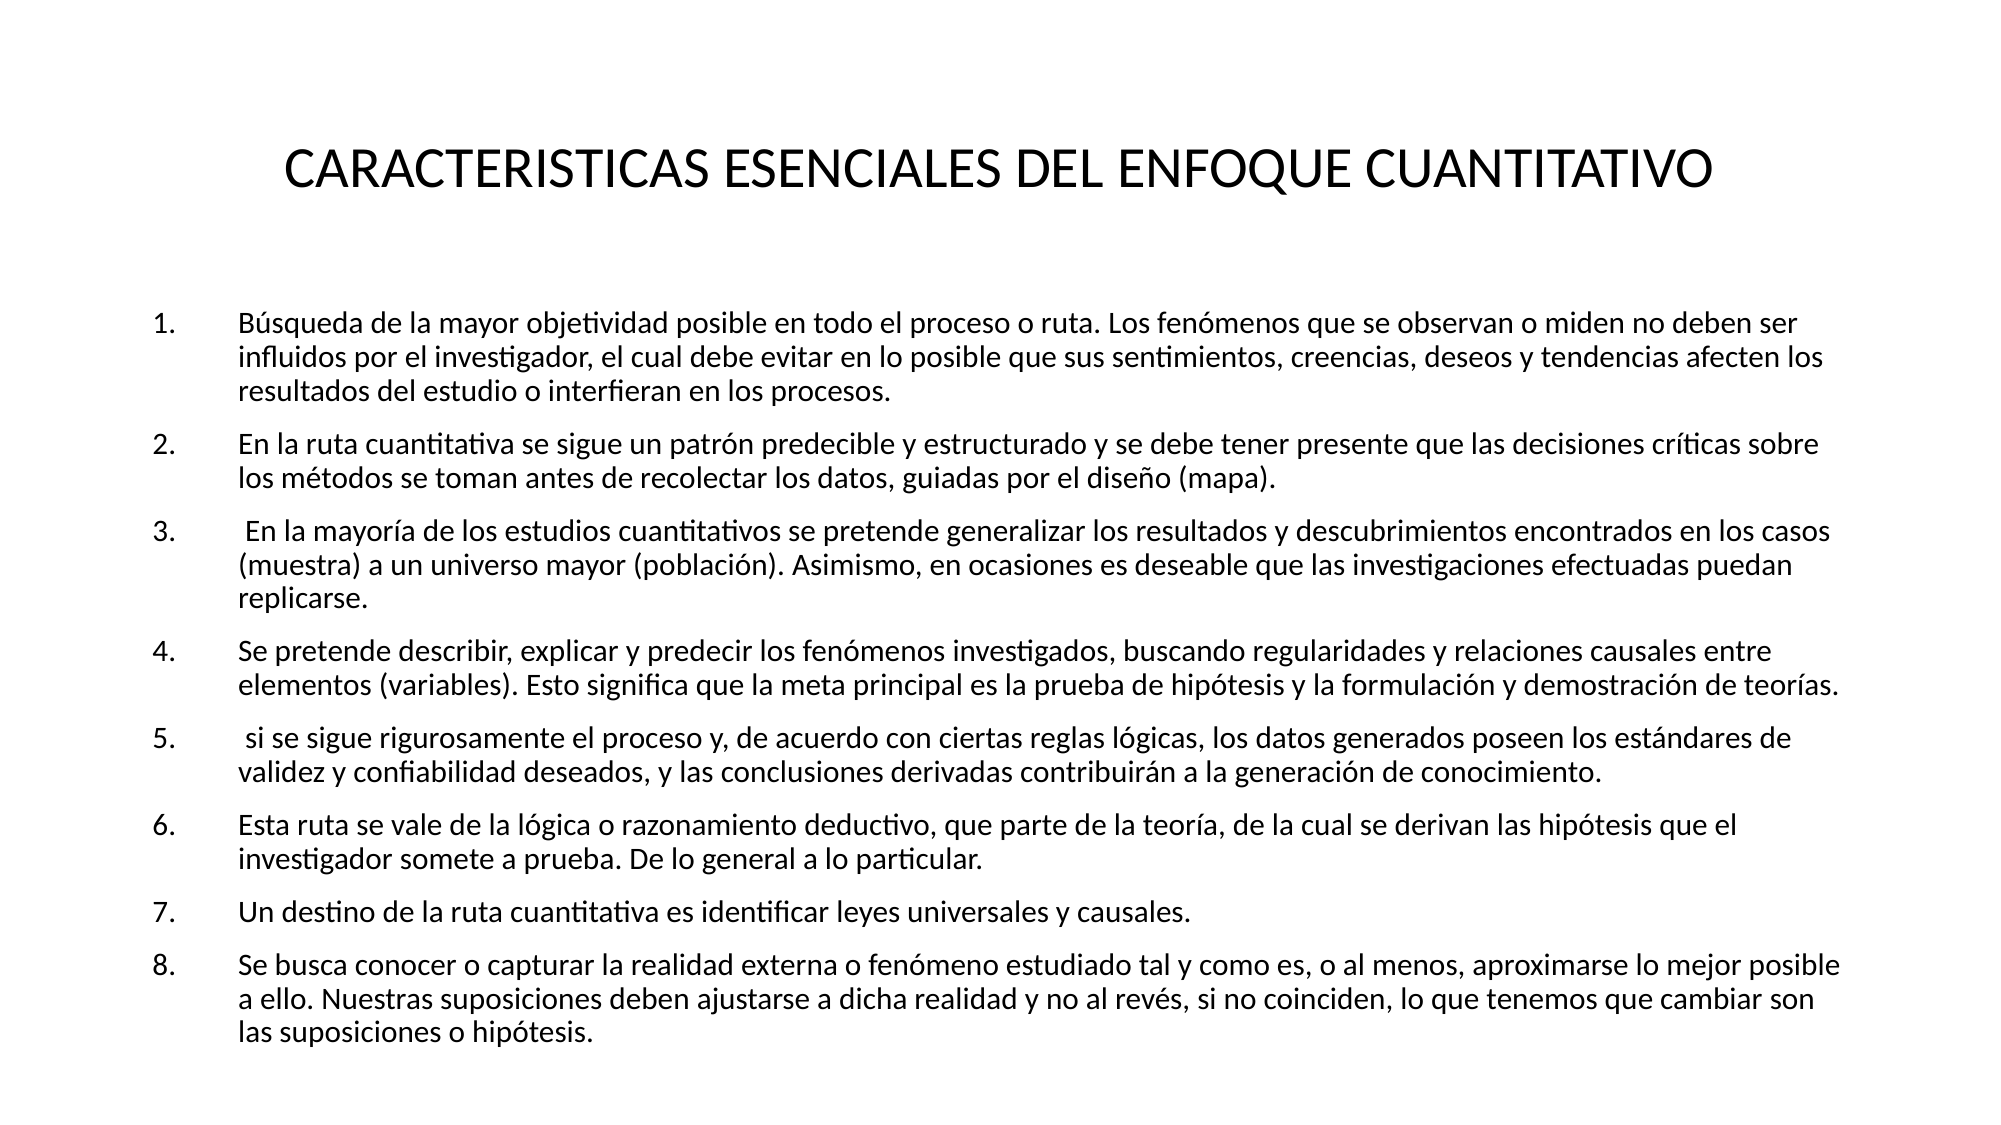

# CARACTERISTICAS ESENCIALES DEL ENFOQUE CUANTITATIVO
Búsqueda de la mayor objetividad posible en todo el proceso o ruta. Los fenómenos que se observan o miden no deben ser influidos por el investigador, el cual debe evitar en lo posible que sus sentimientos, creencias, deseos y tendencias afecten los resultados del estudio o interfieran en los procesos.
En la ruta cuantitativa se sigue un patrón predecible y estructurado y se debe tener presente que las decisiones críticas sobre los métodos se toman antes de recolectar los datos, guiadas por el diseño (mapa).
 En la mayoría de los estudios cuantitativos se pretende generalizar los resultados y descubrimientos encontrados en los casos (muestra) a un universo mayor (población). Asimismo, en ocasiones es deseable que las investigaciones efectuadas puedan replicarse.
Se pretende describir, explicar y predecir los fenómenos investigados, buscando regularidades y relaciones causales entre elementos (variables). Esto significa que la meta principal es la prueba de hipótesis y la formulación y demostración de teorías.
 si se sigue rigurosamente el proceso y, de acuerdo con ciertas reglas lógicas, los datos generados poseen los estándares de validez y confiabilidad deseados, y las conclusiones derivadas contribuirán a la generación de conocimiento.
Esta ruta se vale de la lógica o razonamiento deductivo, que parte de la teoría, de la cual se derivan las hipótesis que el investigador somete a prueba. De lo general a lo particular.
Un destino de la ruta cuantitativa es identificar leyes universales y causales.
Se busca conocer o capturar la realidad externa o fenómeno estudiado tal y como es, o al menos, aproximarse lo mejor posible a ello. Nuestras suposiciones deben ajustarse a dicha realidad y no al revés, si no coinciden, lo que tenemos que cambiar son las suposiciones o hipótesis.